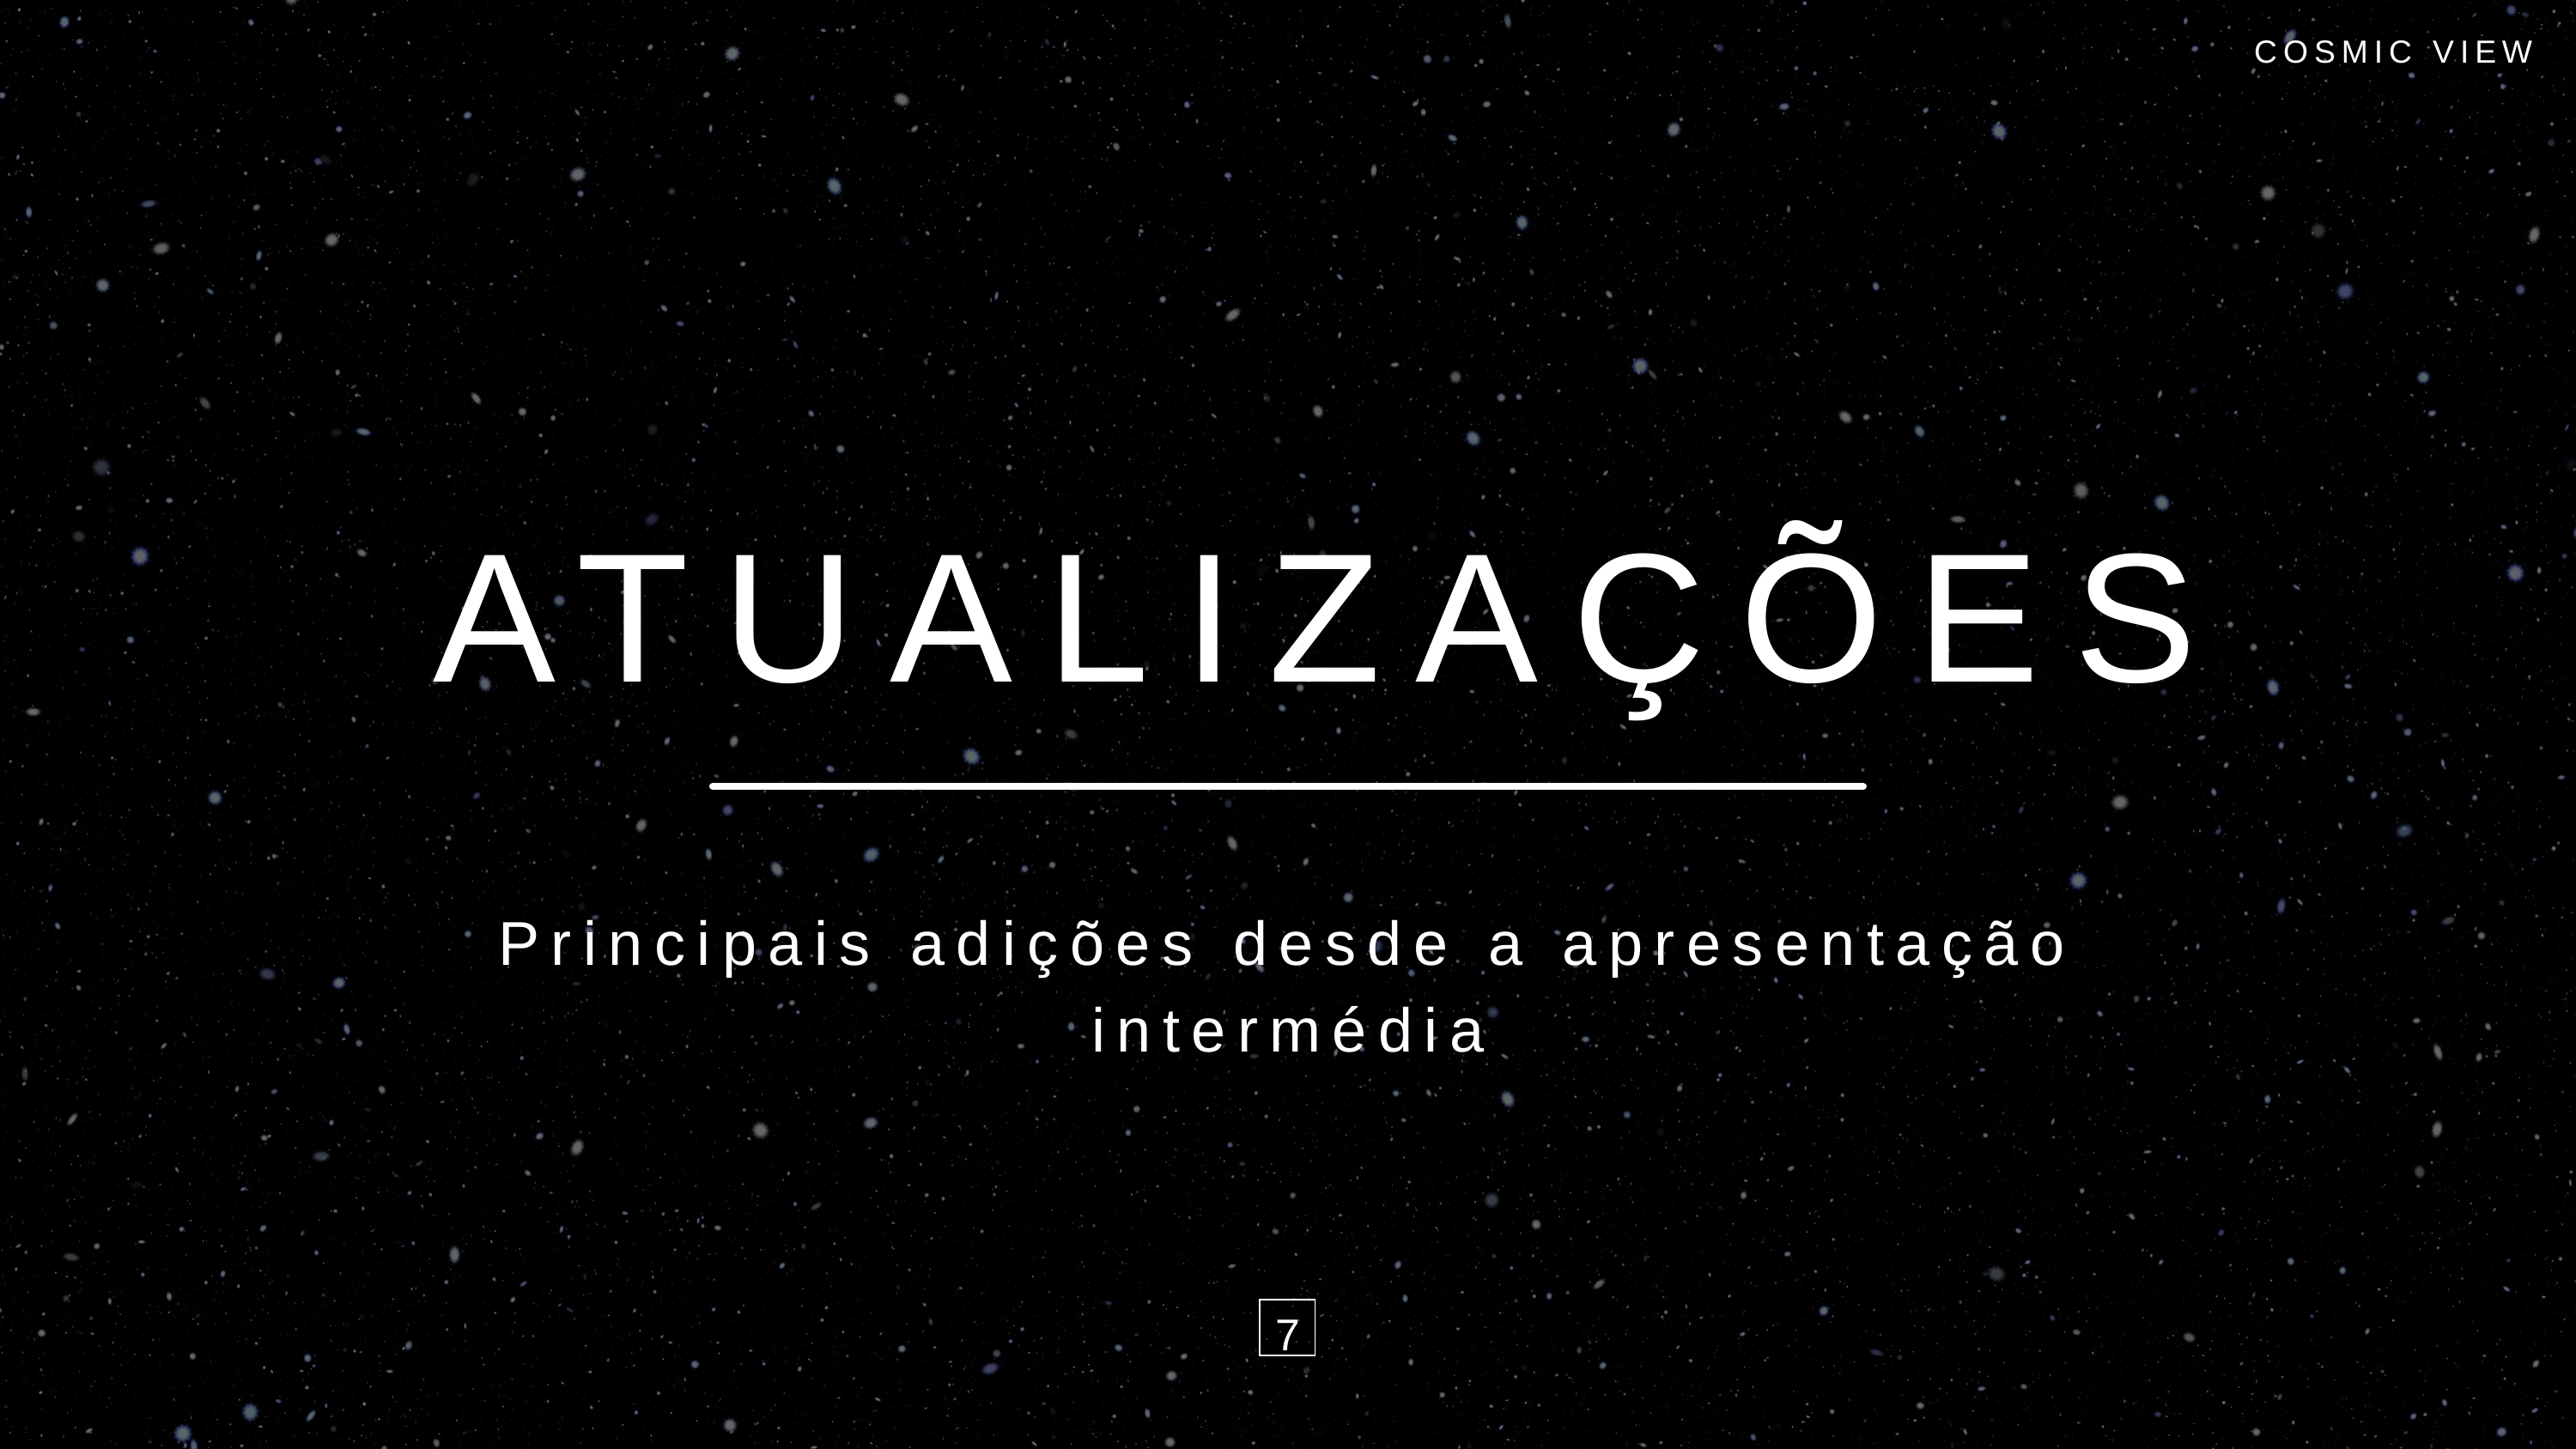

COSMIC VIEW
ATUALIZAÇÕES

Principais adições desde a apresentação intermédia
7